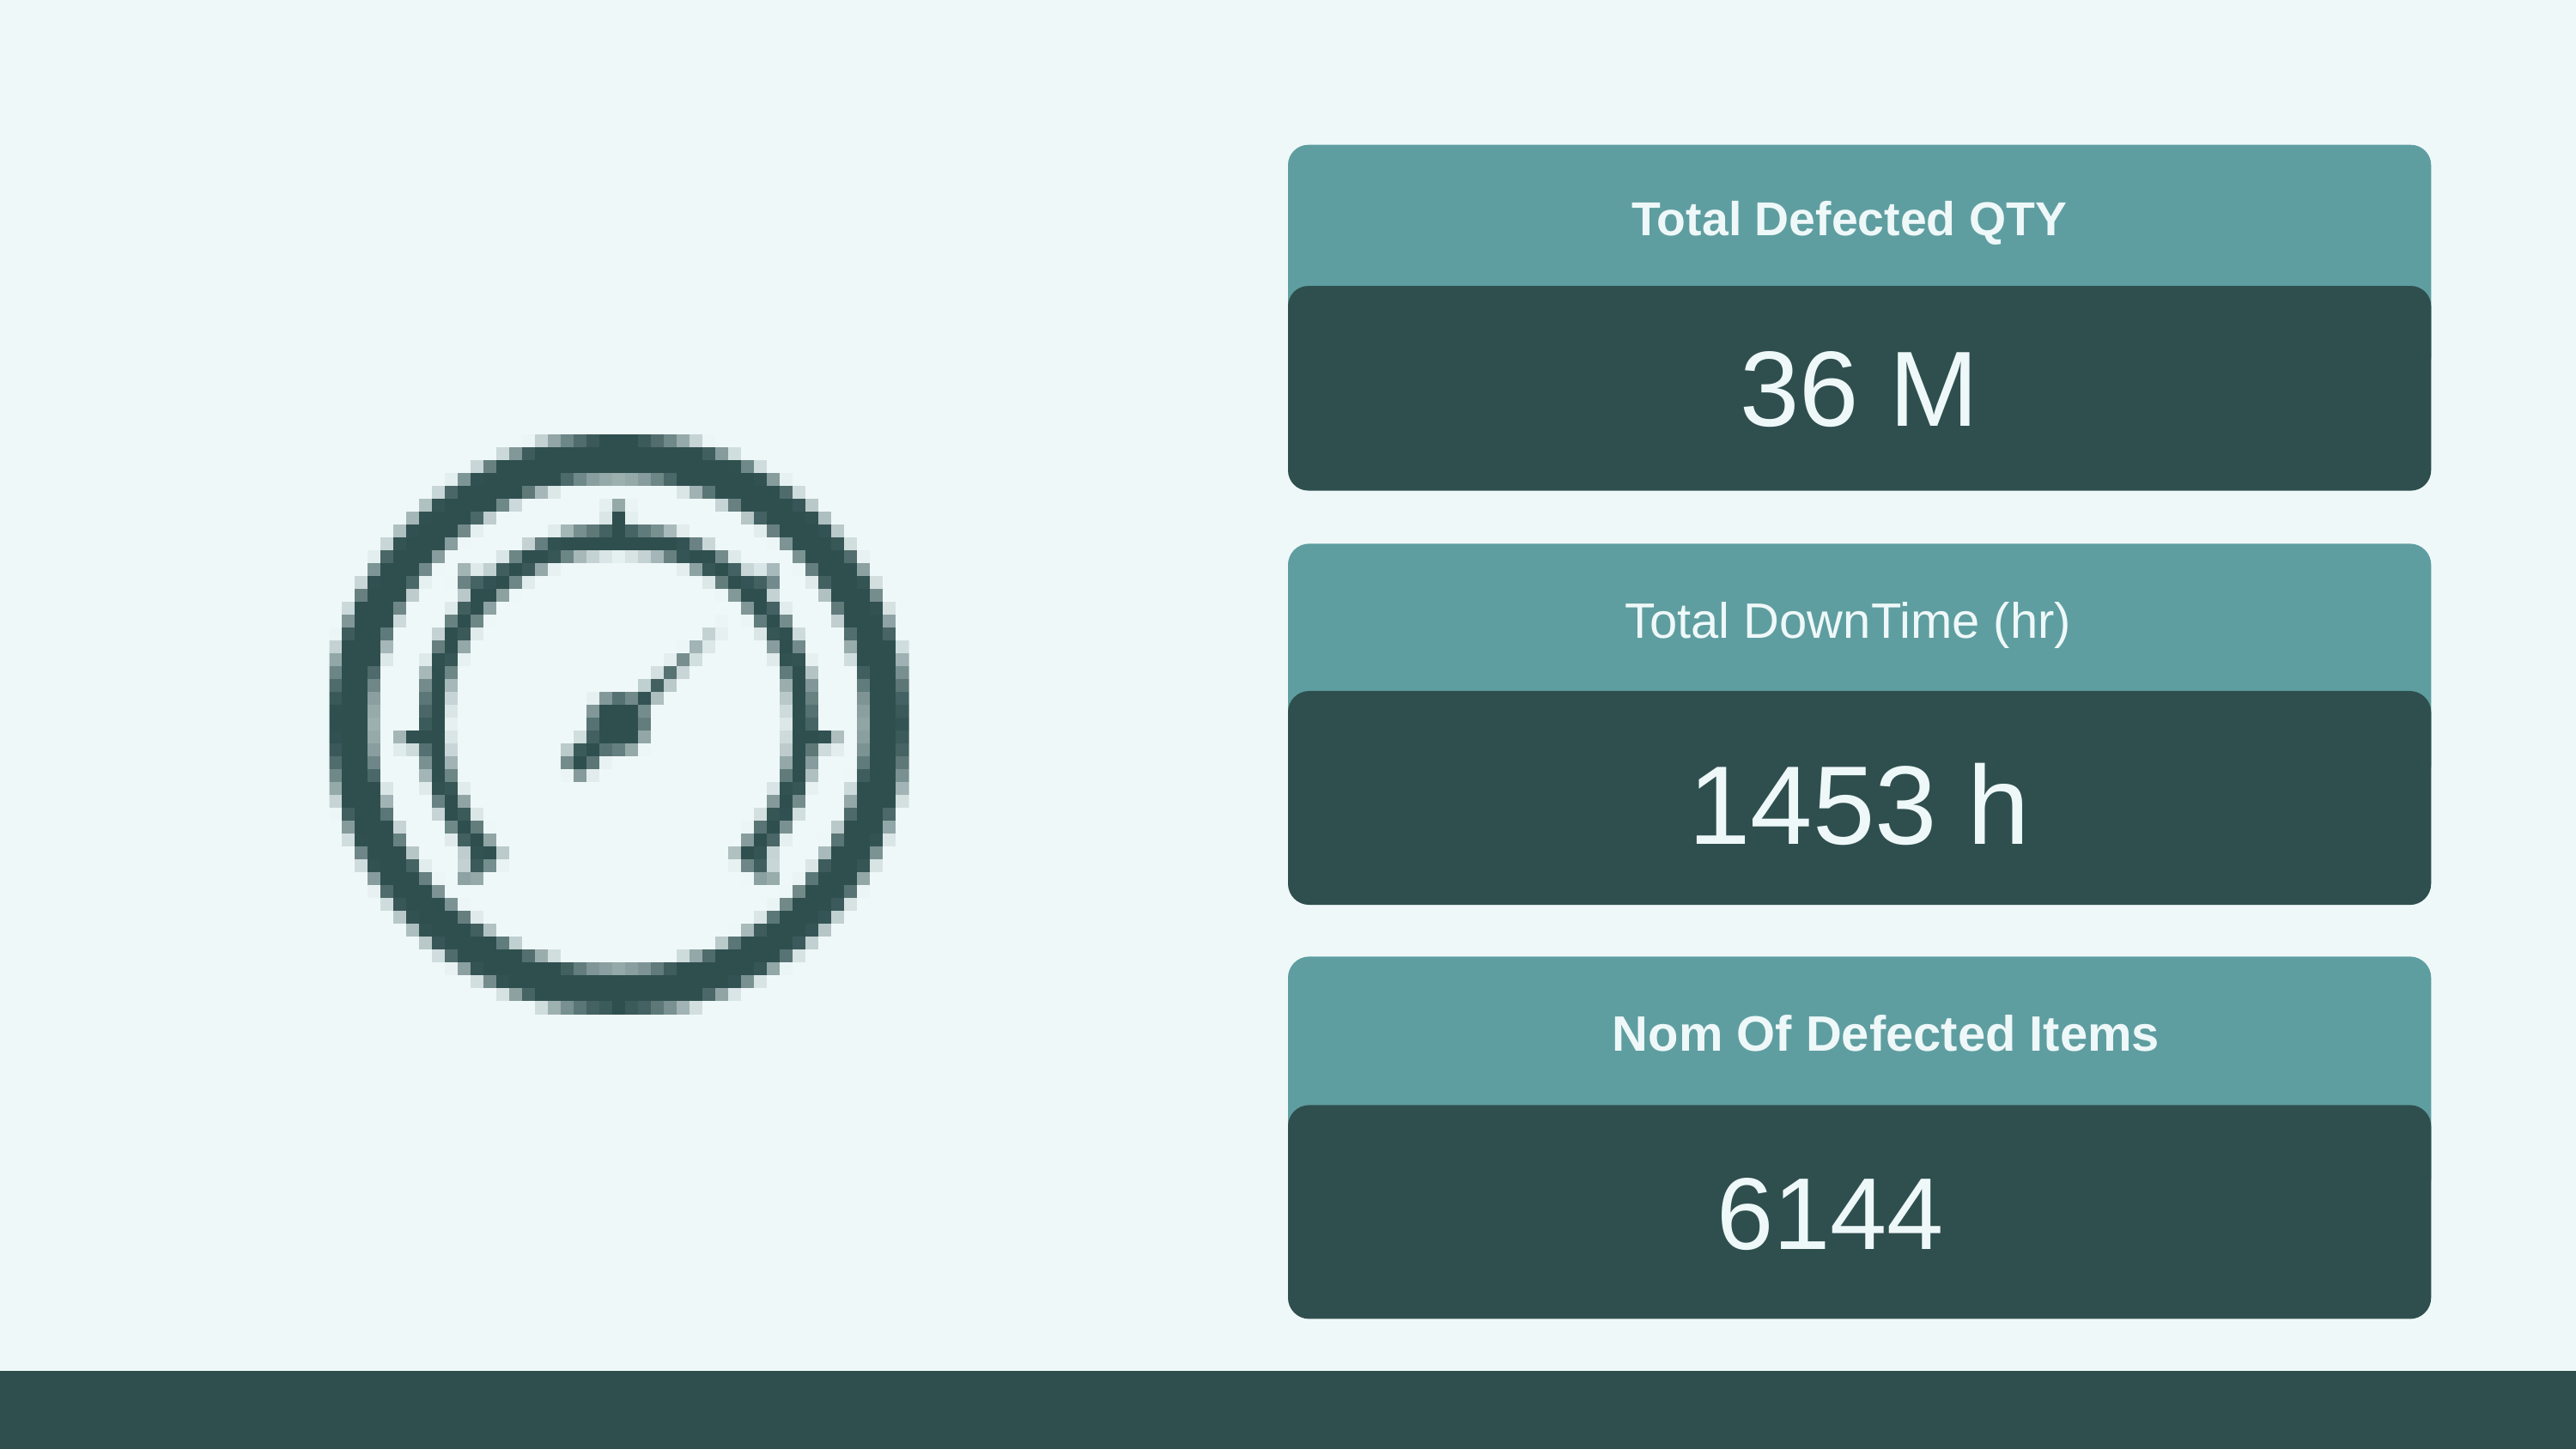

Total Defected QTY

 36 M

Total DownTime (hr)

1453 h

Nom Of Defected Items

6144